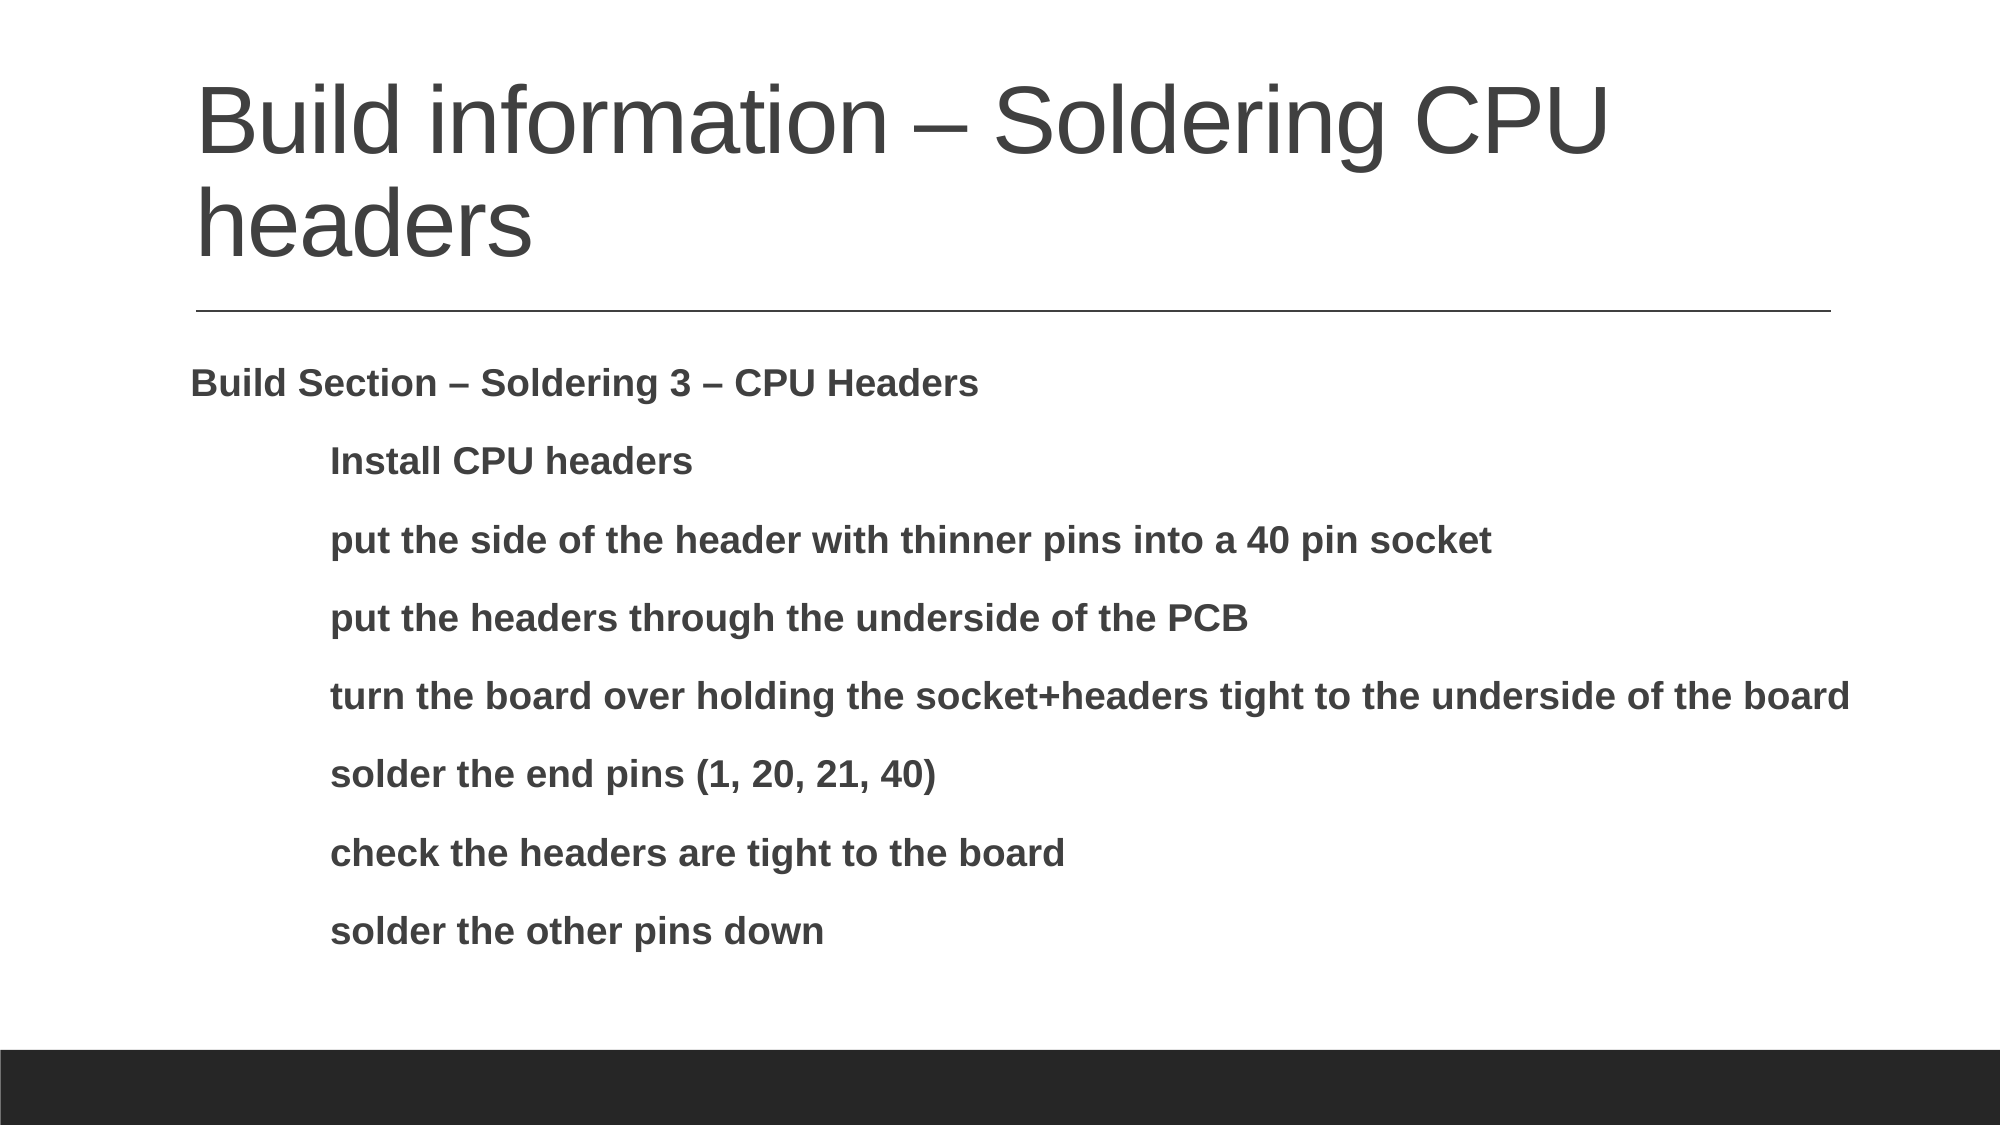

# Build information – Soldering CPU headers
Build Section – Soldering 3 – CPU Headers
	Install CPU headers
		put the side of the header with thinner pins into a 40 pin socket
		put the headers through the underside of the PCB
		turn the board over holding the socket+headers tight to the underside of the board
		solder the end pins (1, 20, 21, 40)
		check the headers are tight to the board
		solder the other pins down